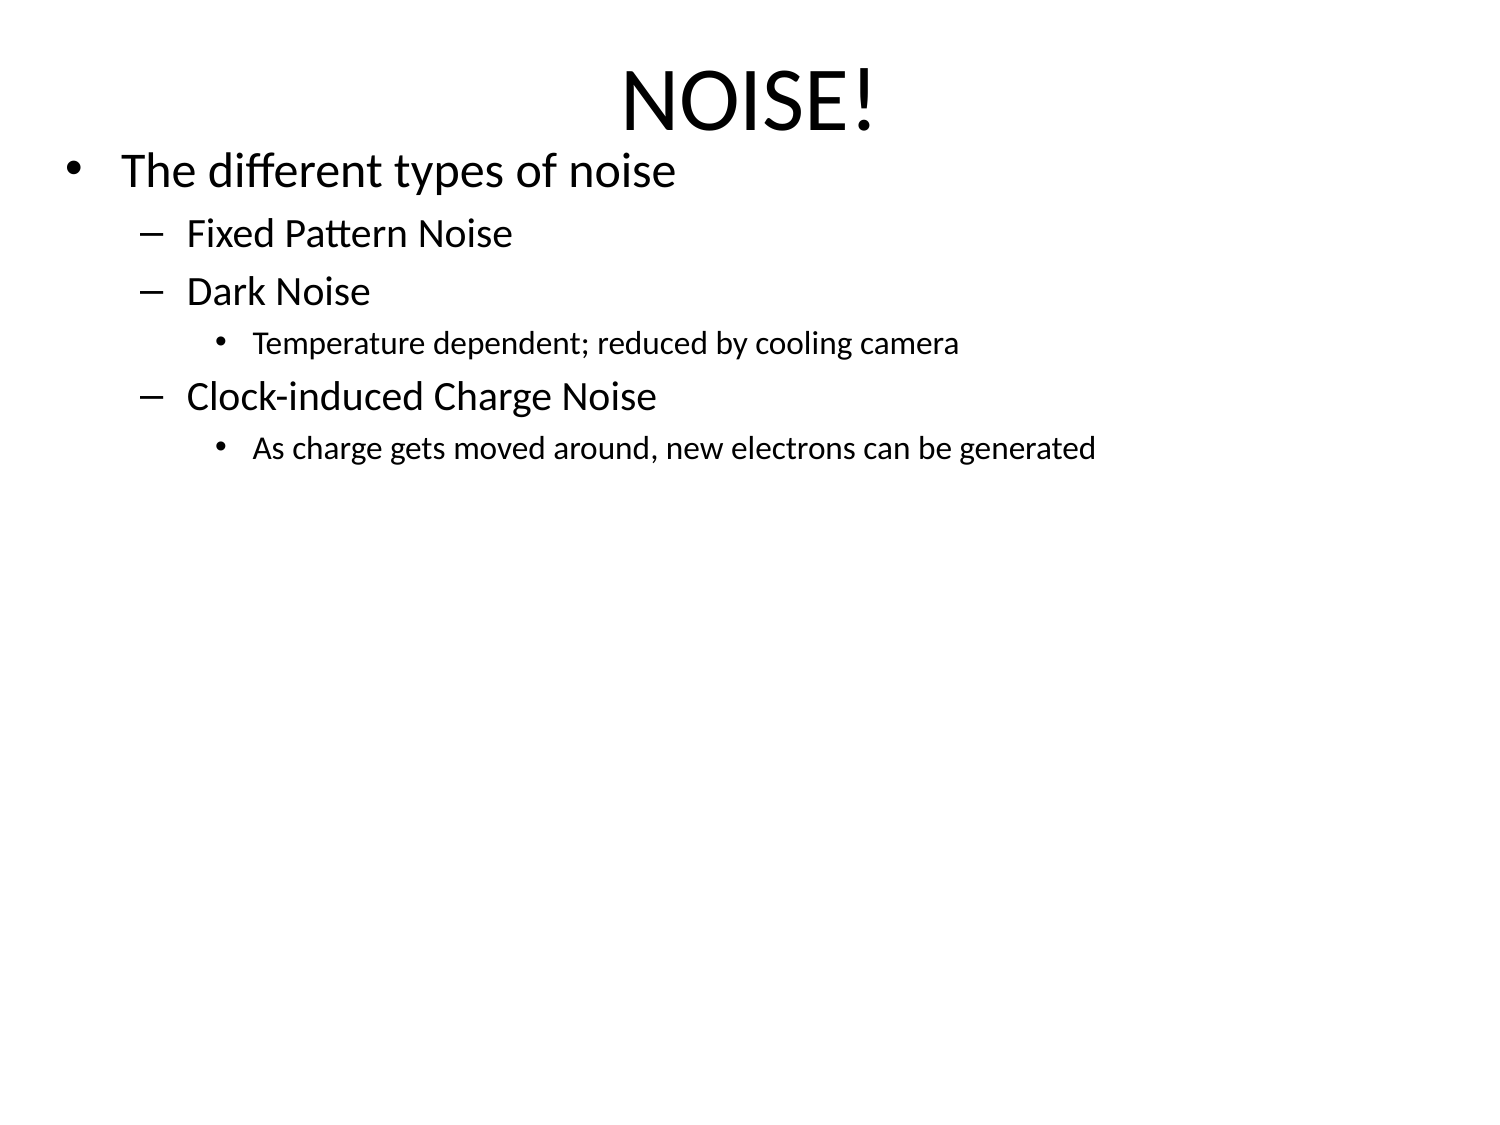

# NOISE!
The different types of noise
Fixed Pattern Noise
Dark Noise
Temperature dependent; reduced by cooling camera
Clock-induced Charge Noise
As charge gets moved around, new electrons can be generated